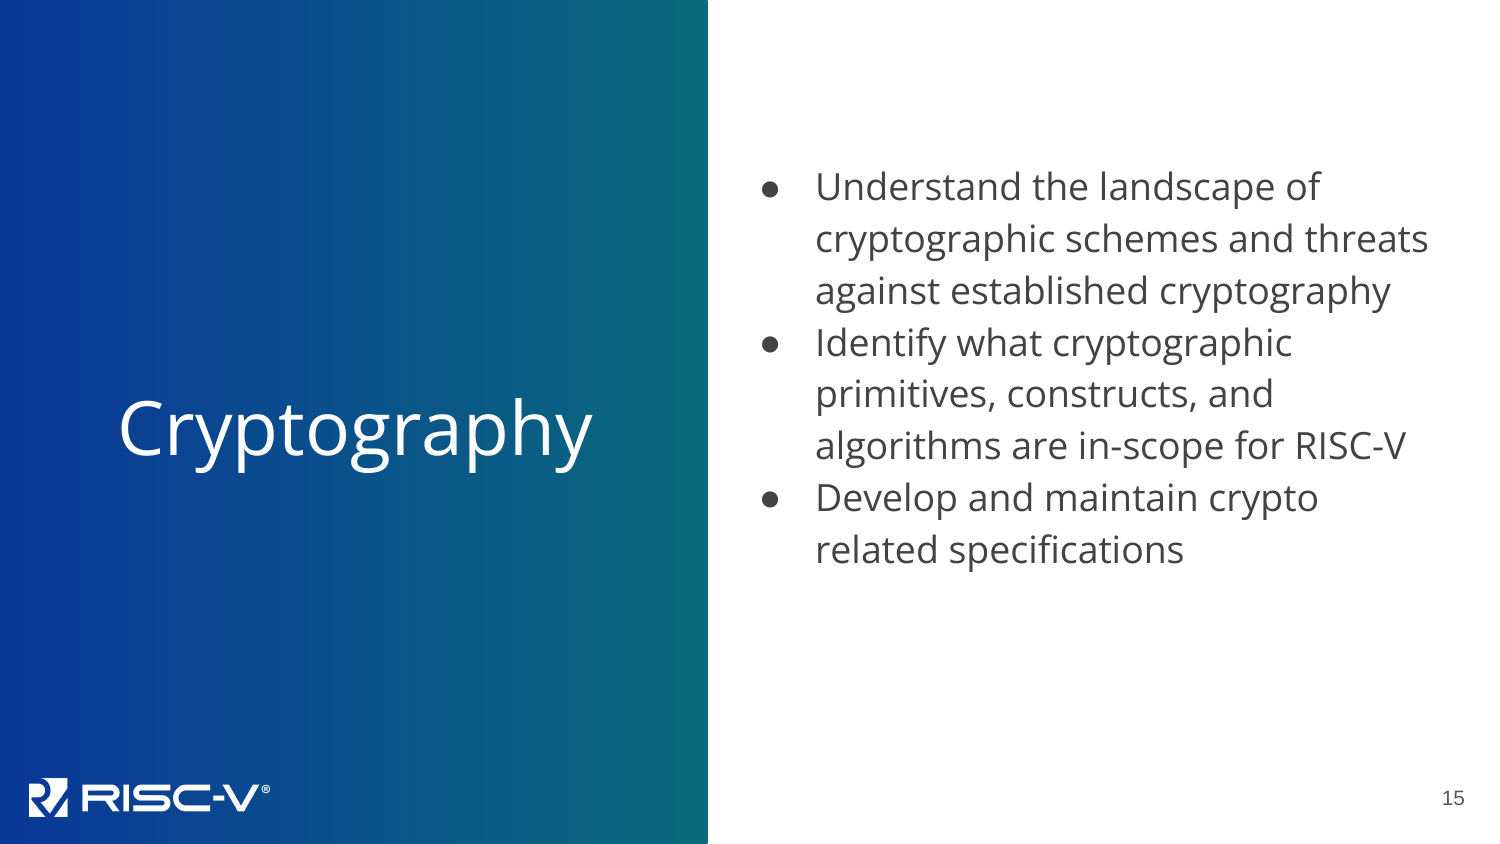

Cryptography
Understand the landscape of cryptographic schemes and threats against established cryptography
Identify what cryptographic primitives, constructs, and algorithms are in-scope for RISC-V
Develop and maintain crypto related specifications

15